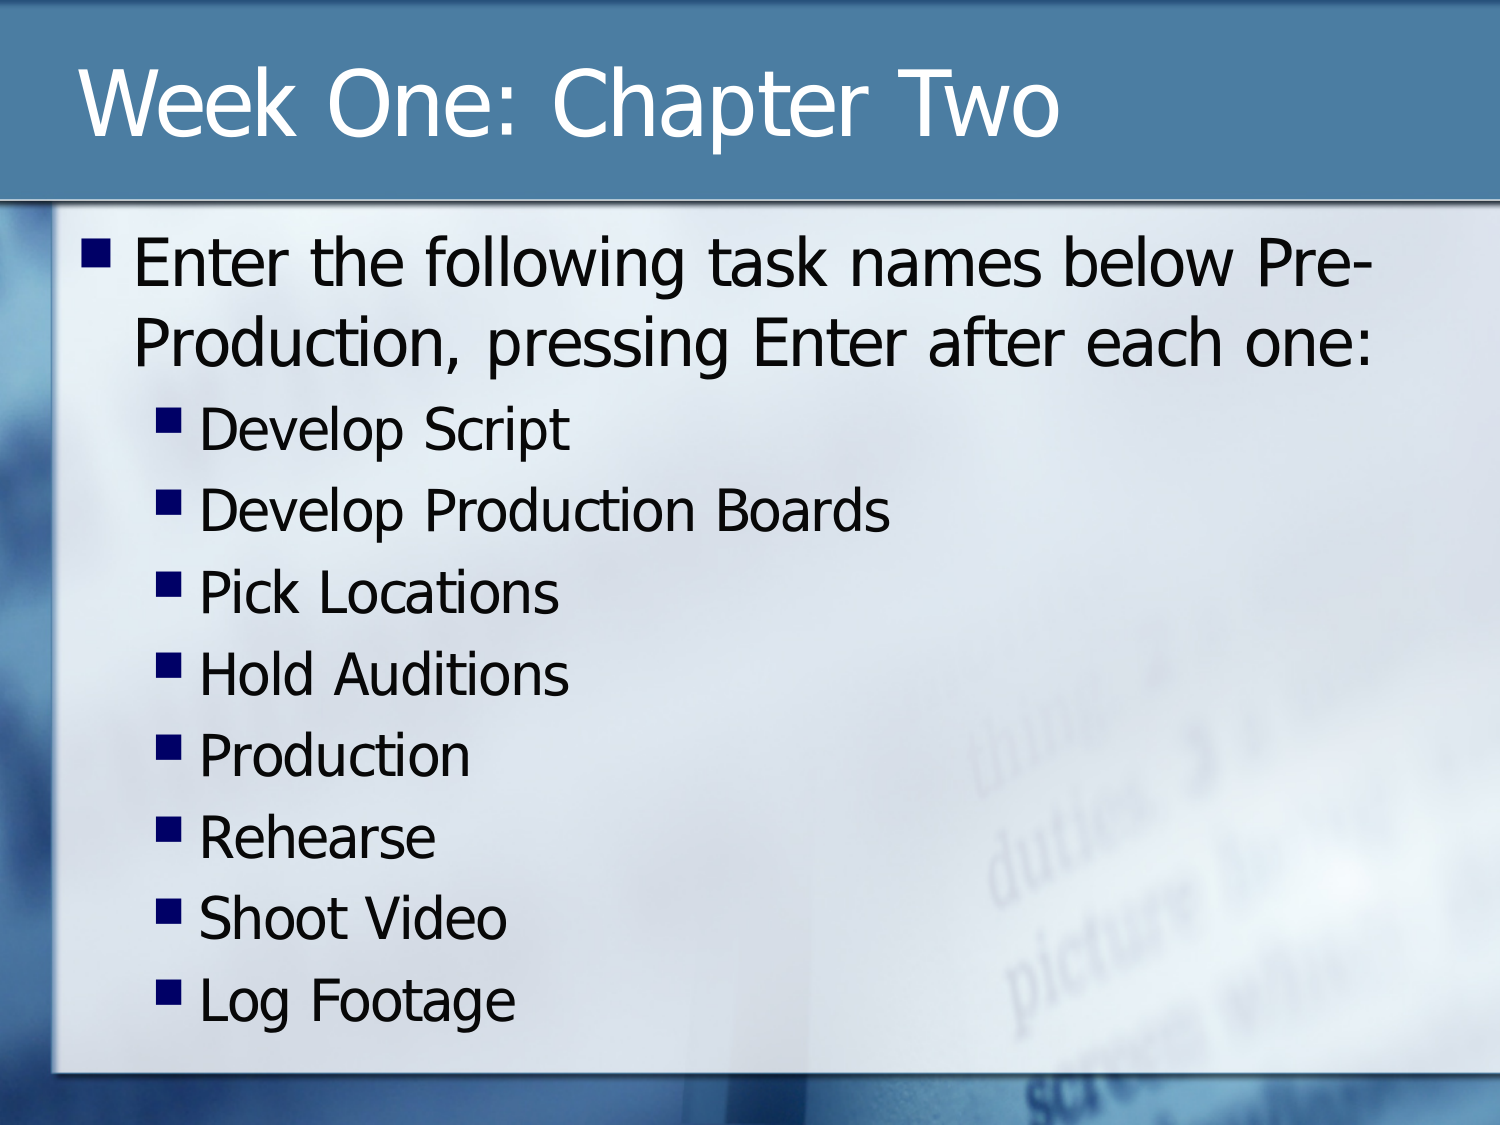

# Week One: Chapter Two
Enter the following task names below Pre-Production, pressing Enter after each one:
Develop Script
Develop Production Boards
Pick Locations
Hold Auditions
Production
Rehearse
Shoot Video
Log Footage